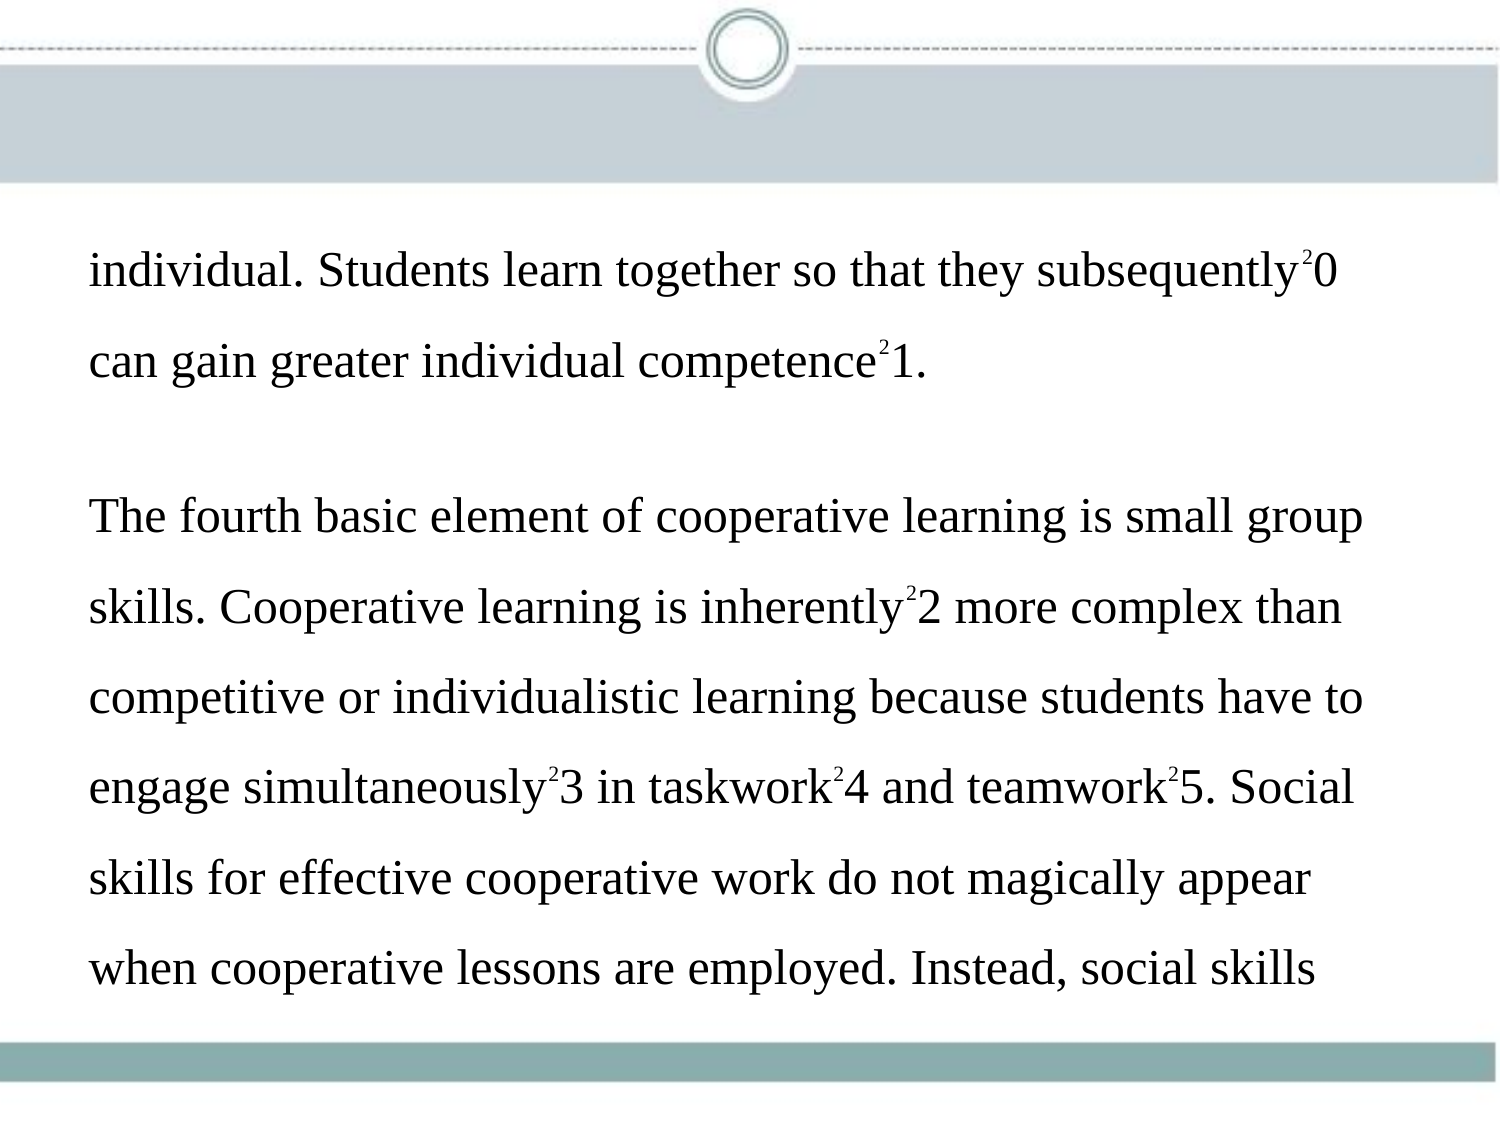

individual. Students learn together so that they subsequently20
can gain greater individual competence21.
The fourth basic element of cooperative learning is small group
skills. Cooperative learning is inherently22 more complex than
competitive or individualistic learning because students have to
engage simultaneously23 in taskwork24 and teamwork25. Social
skills for effective cooperative work do not magically appear
when cooperative lessons are employed. Instead, social skills